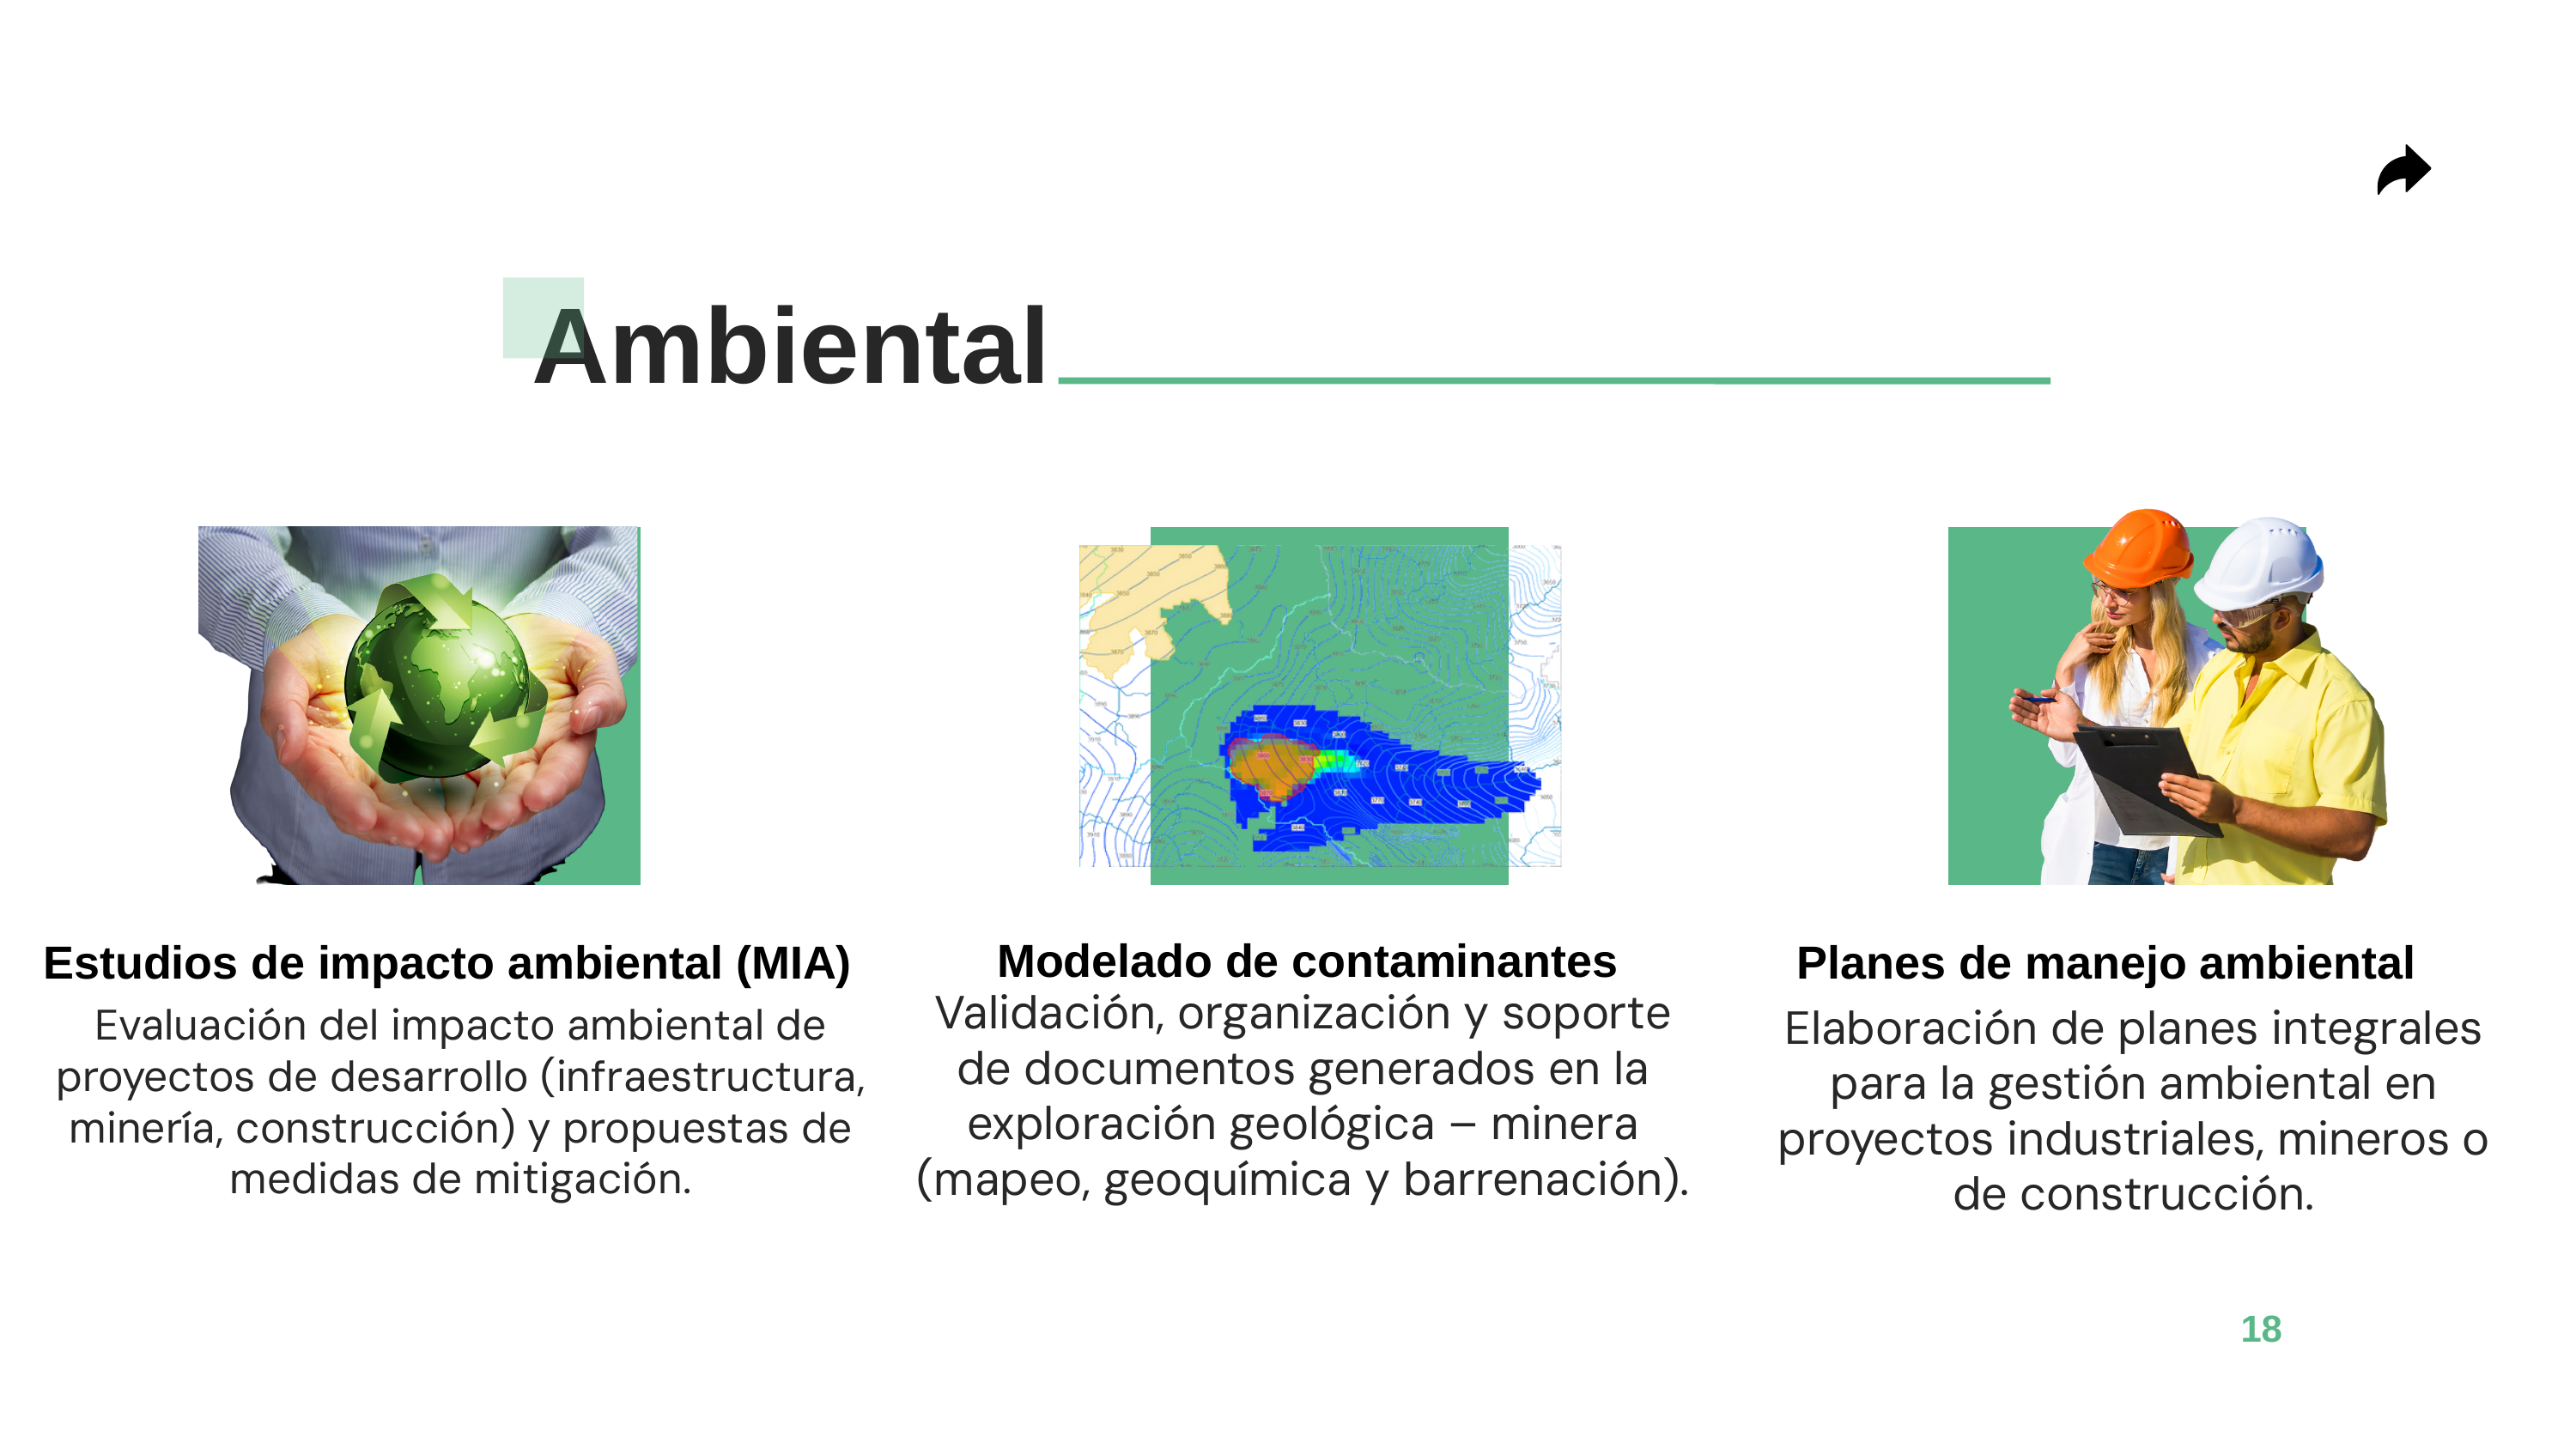

Ambiental

Modelado de contaminantes
Estudios de impacto ambiental (MIA)
Planes de manejo ambiental

Validación, organización y soporte de documentos generados en la exploración geológica – minera (mapeo, geoquímica y barrenación).

Evaluación del impacto ambiental de proyectos de desarrollo (infraestructura, minería, construcción) y propuestas de medidas de mitigación.
Elaboración de planes integrales para la gestión ambiental en proyectos industriales, mineros o de construcción.
18